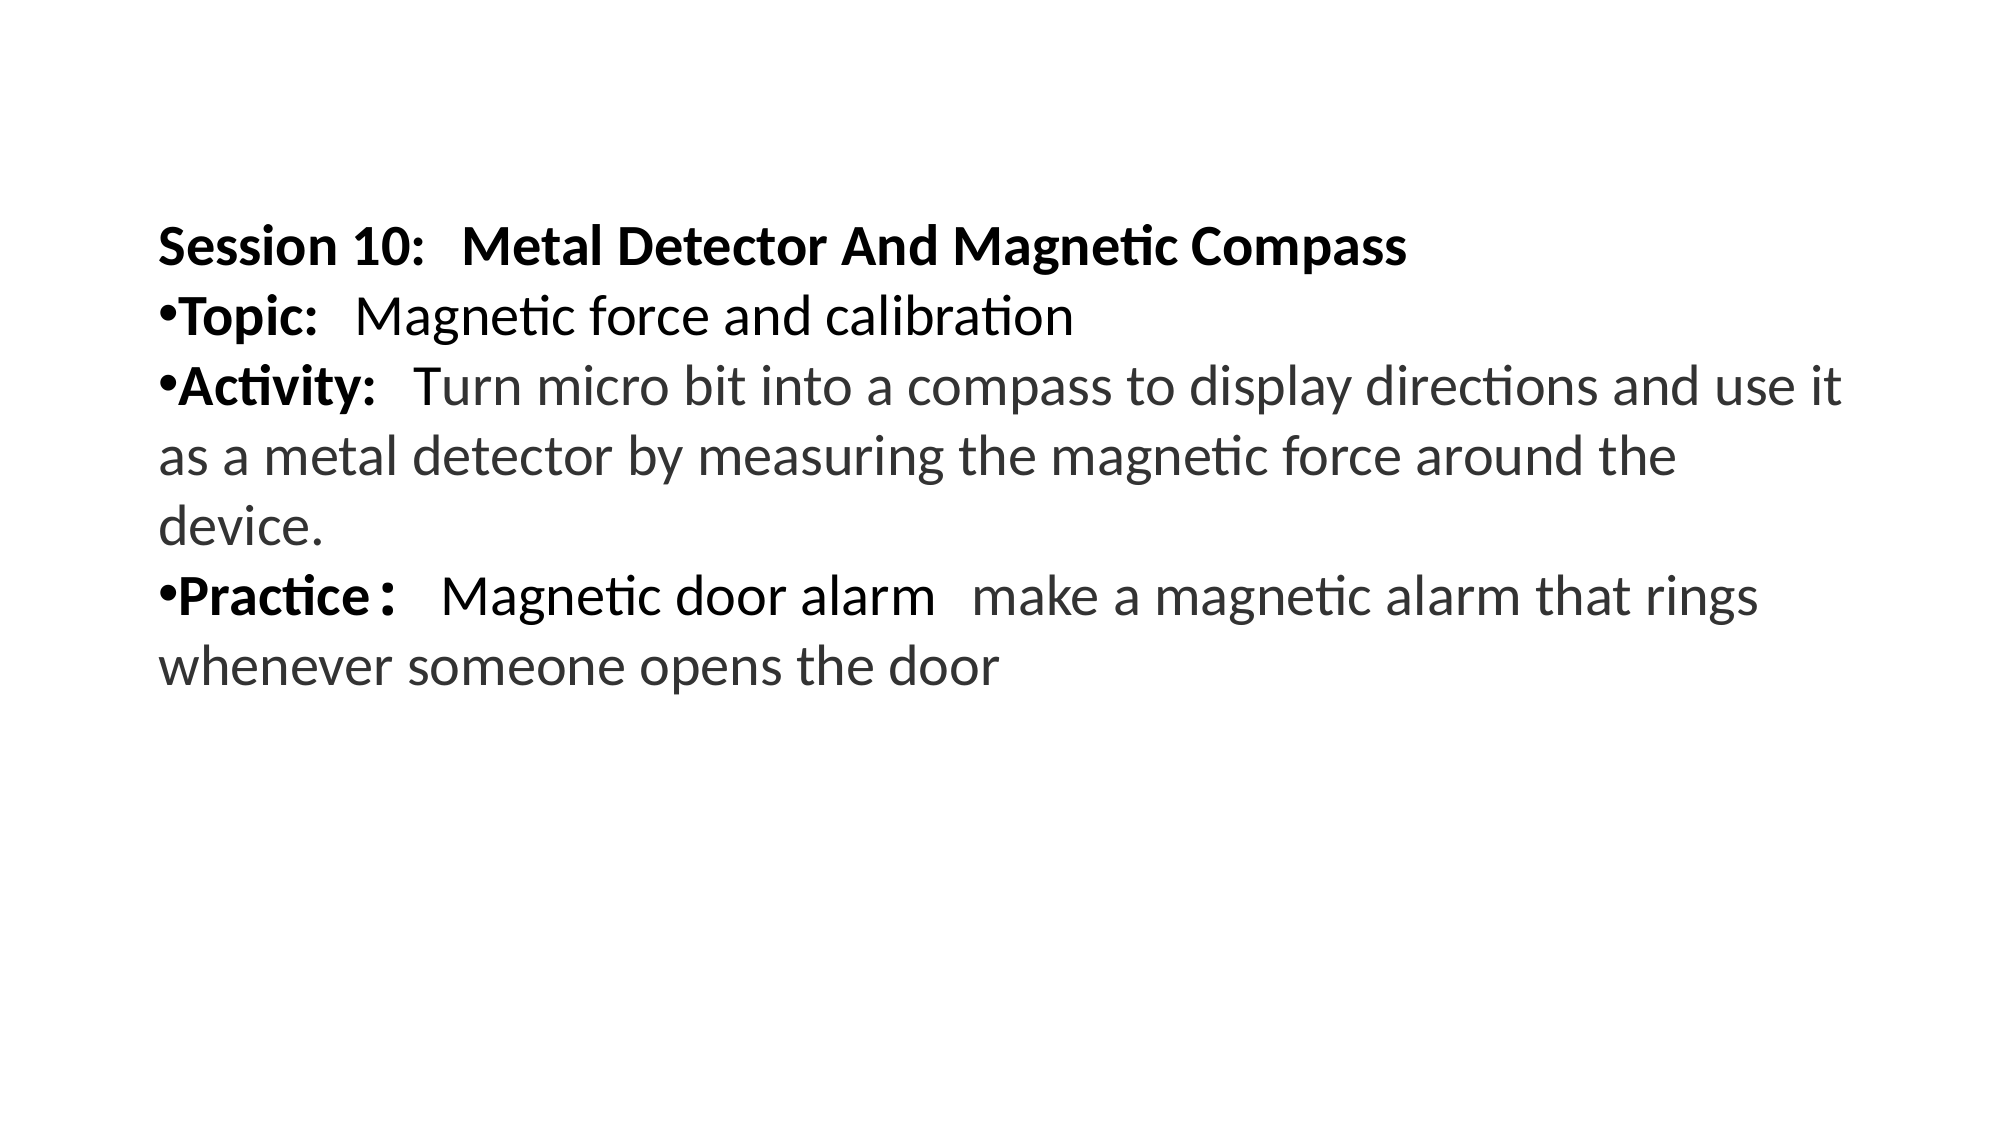

Session 10: Metal Detector And Magnetic Compass
Topic: Magnetic force and calibration
Activity: Turn micro bit into a compass to display directions and use it as a metal detector by measuring the magnetic force around the device.
Practice: Magnetic door alarm make a magnetic alarm that rings whenever someone opens the door